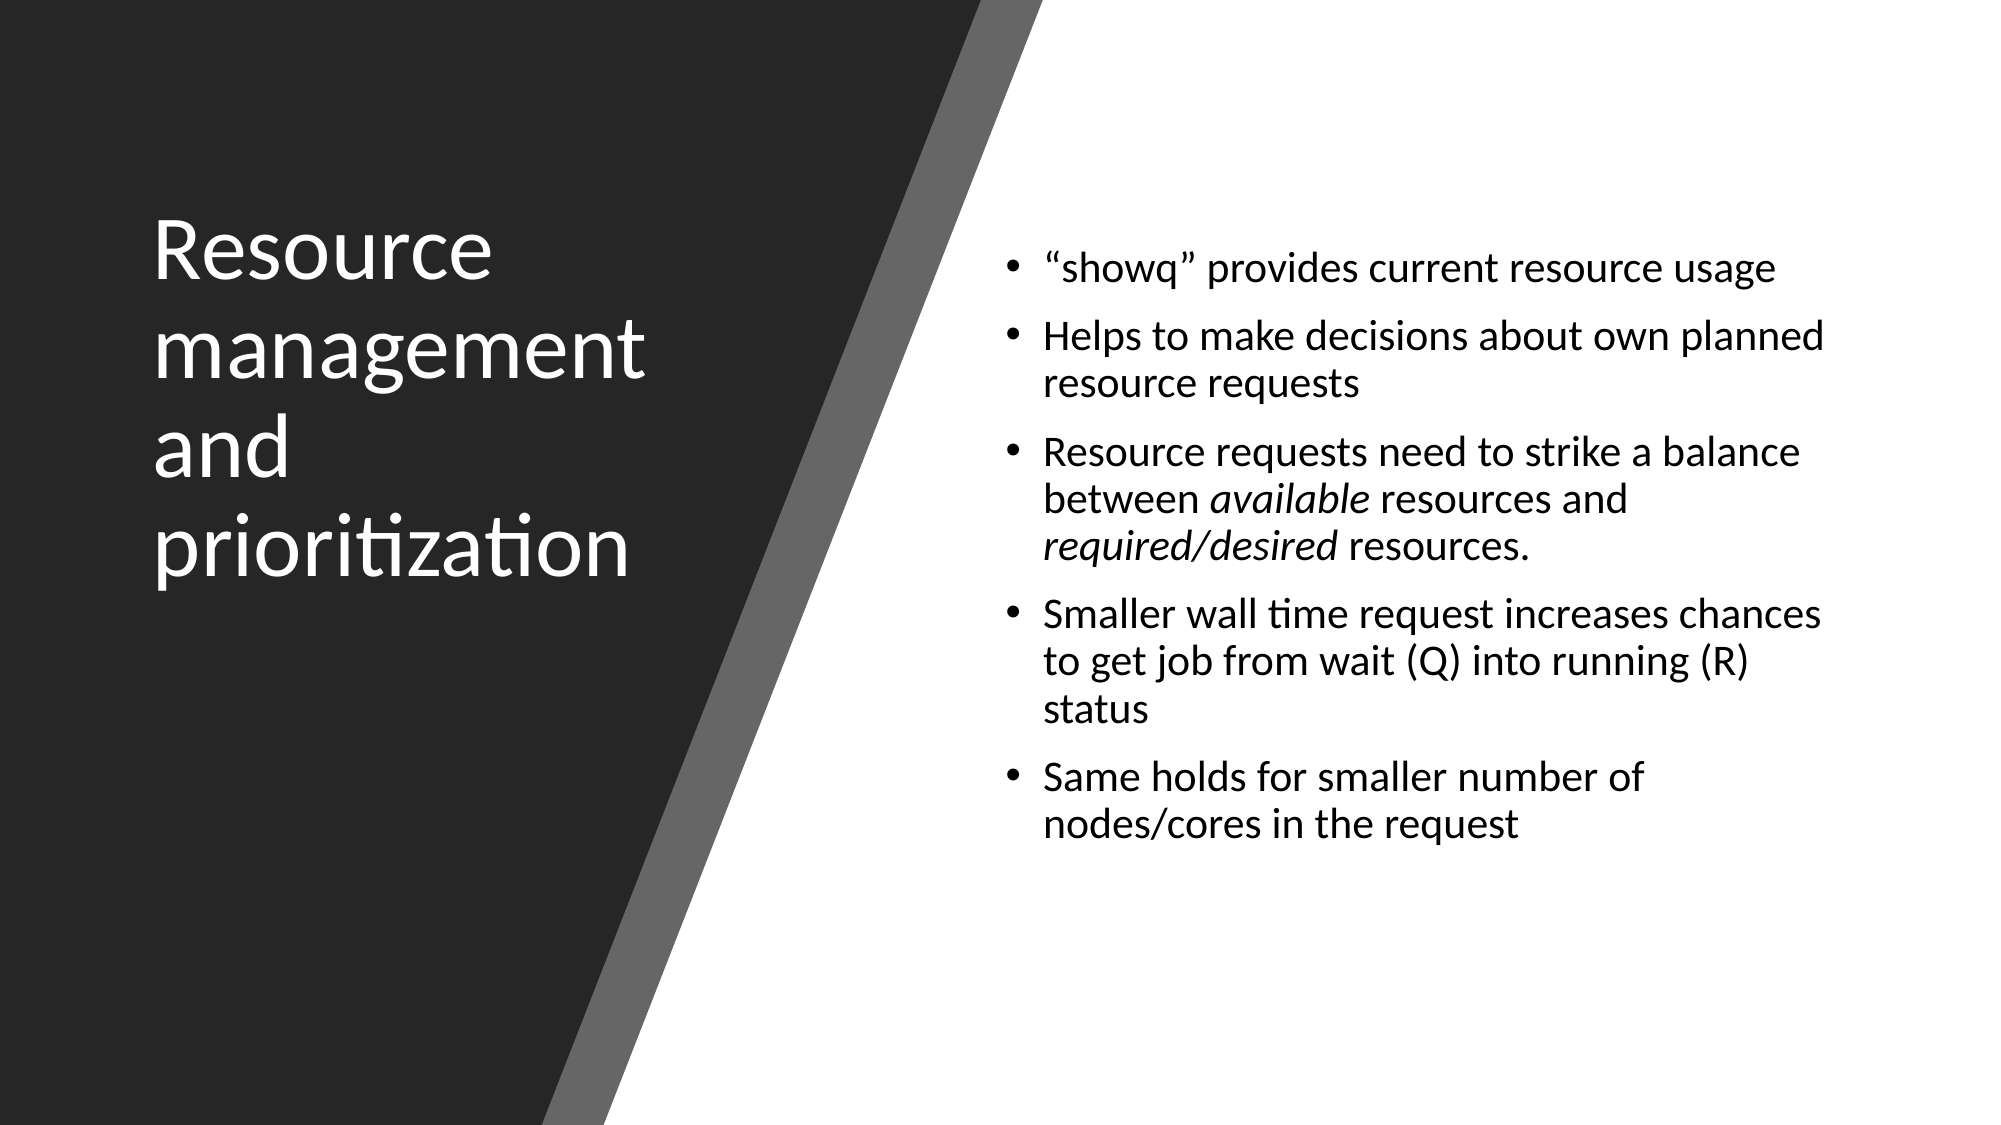

# Resource management and prioritization
“showq” provides current resource usage
Helps to make decisions about own planned resource requests
Resource requests need to strike a balance between available resources and required/desired resources.
Smaller wall time request increases chances to get job from wait (Q) into running (R) status
Same holds for smaller number of nodes/cores in the request